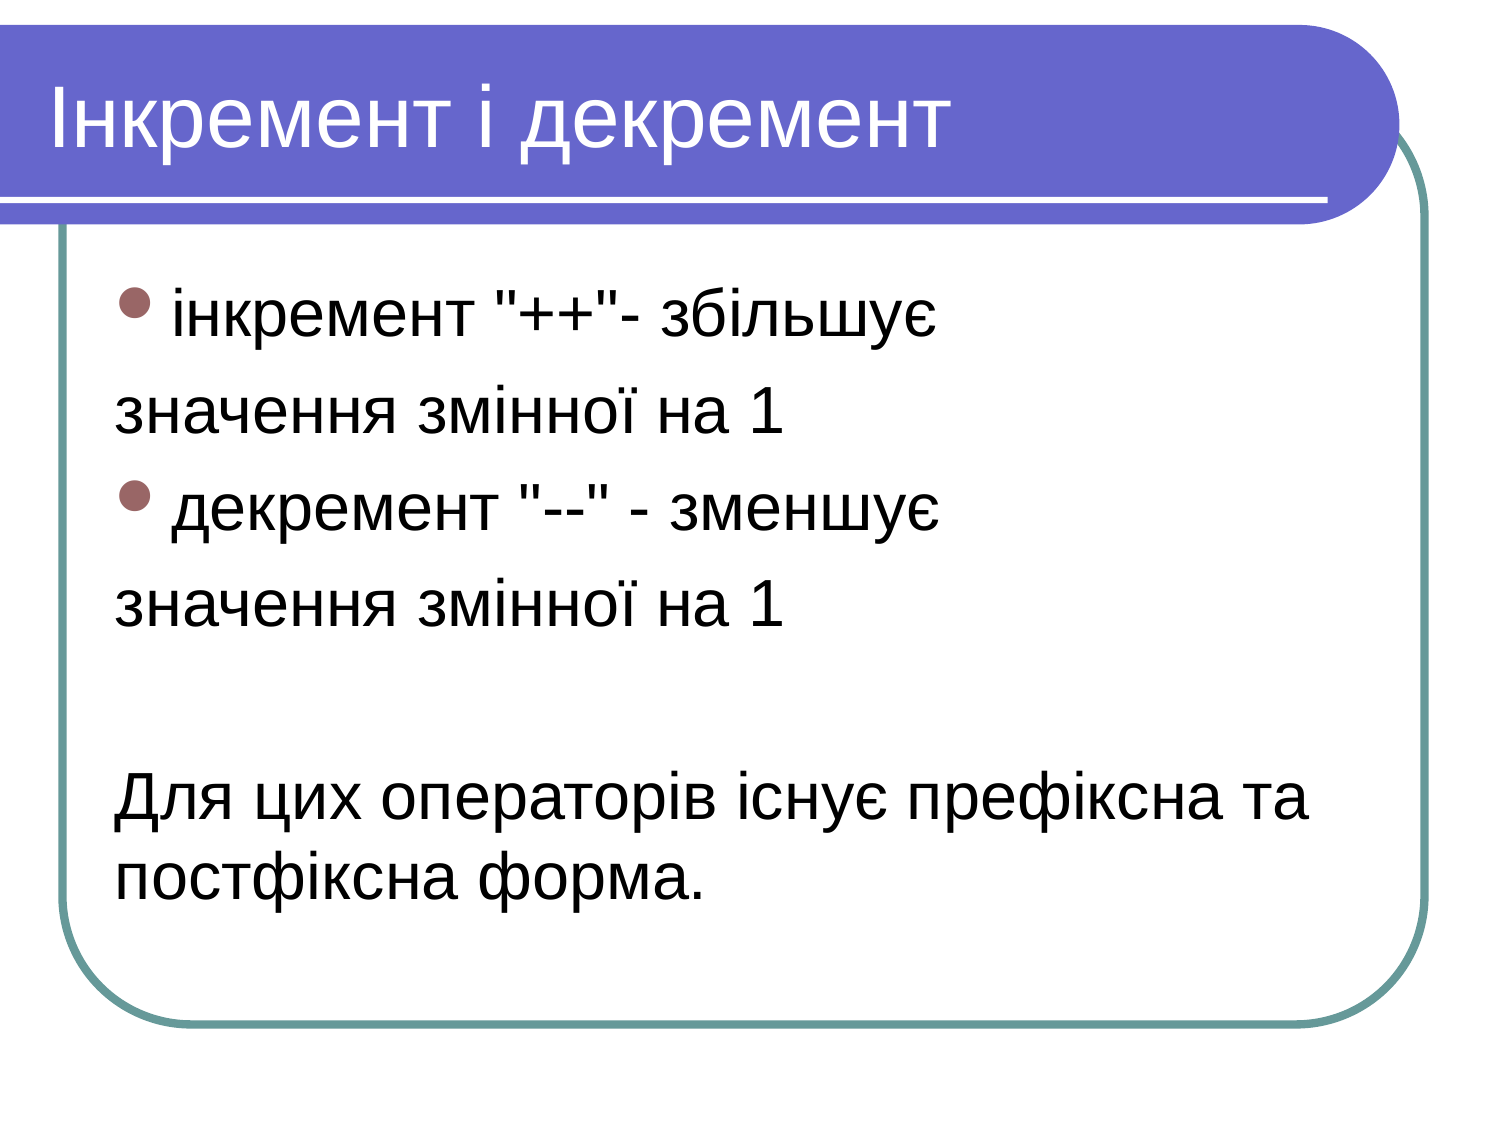

Інкремент і декремент
інкремент "++"- збільшує
значення змінної на 1
декремент "--" - зменшує
значення змінної на 1

Для цих операторів існує префіксна та постфіксна форма.